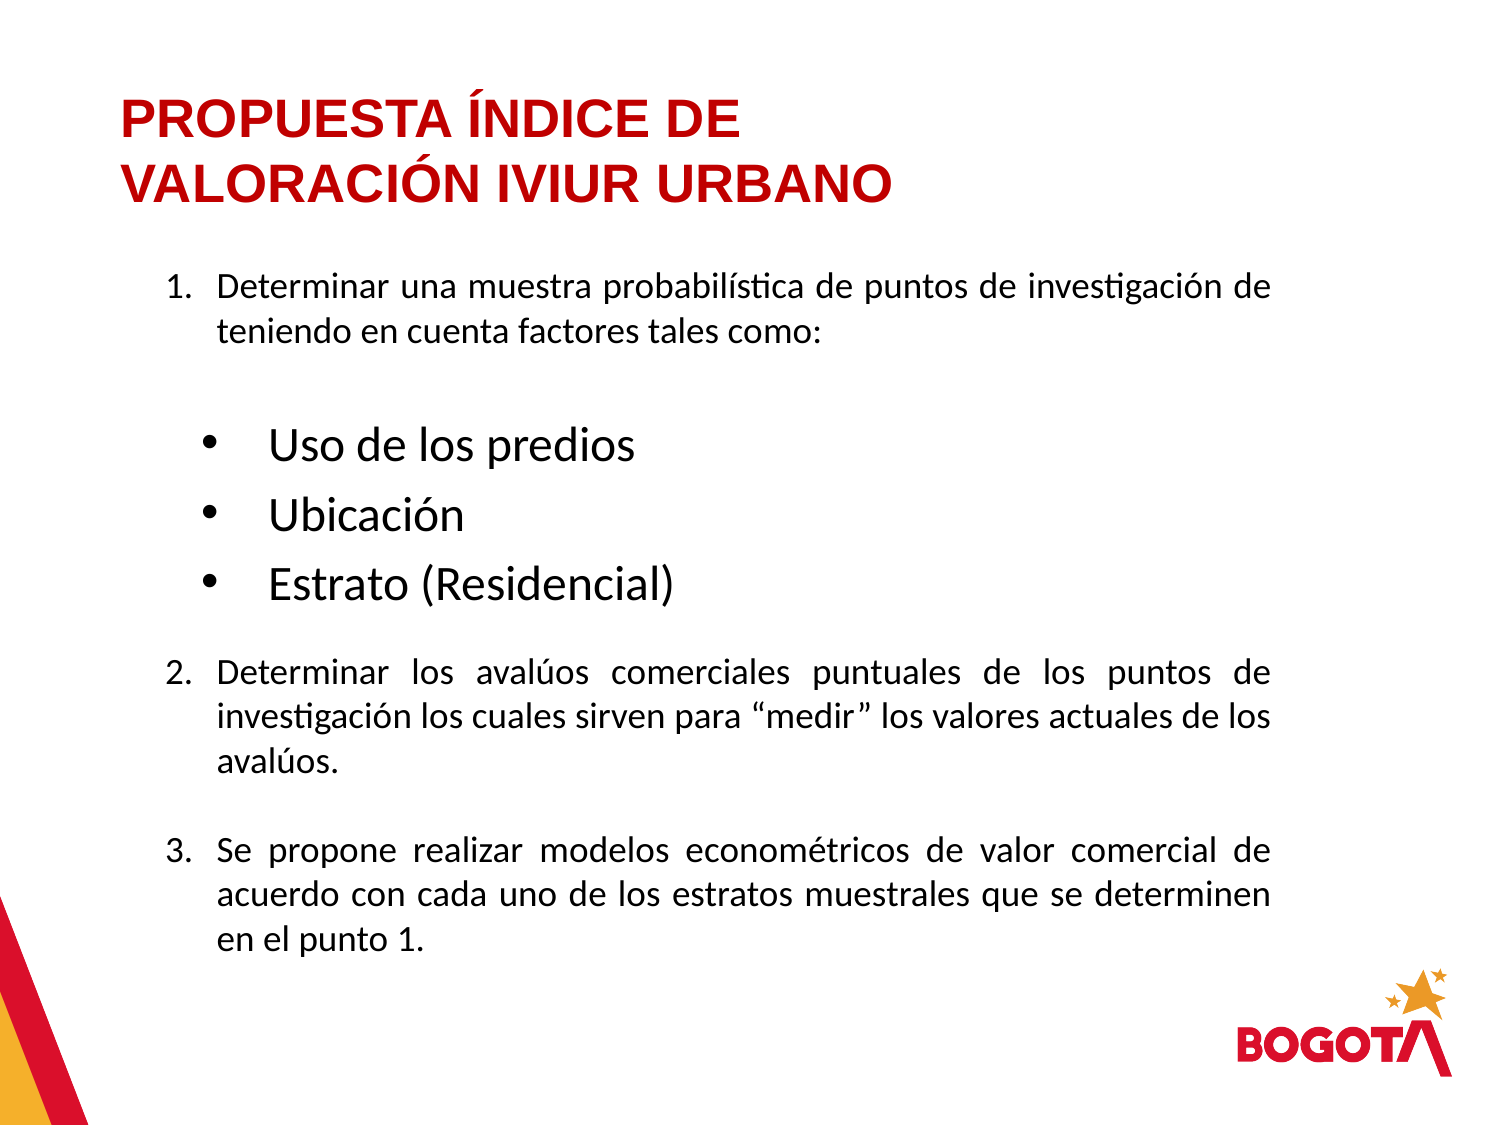

# PROPUESTA ÍNDICE DE VALORACIÓN IVIUR URBANO
Determinar una muestra probabilística de puntos de investigación de teniendo en cuenta factores tales como:

Uso de los predios
Ubicación
Estrato (Residencial)

Determinar los avalúos comerciales puntuales de los puntos de investigación los cuales sirven para “medir” los valores actuales de los avalúos.

Se propone realizar modelos econométricos de valor comercial de acuerdo con cada uno de los estratos muestrales que se determinen en el punto 1.